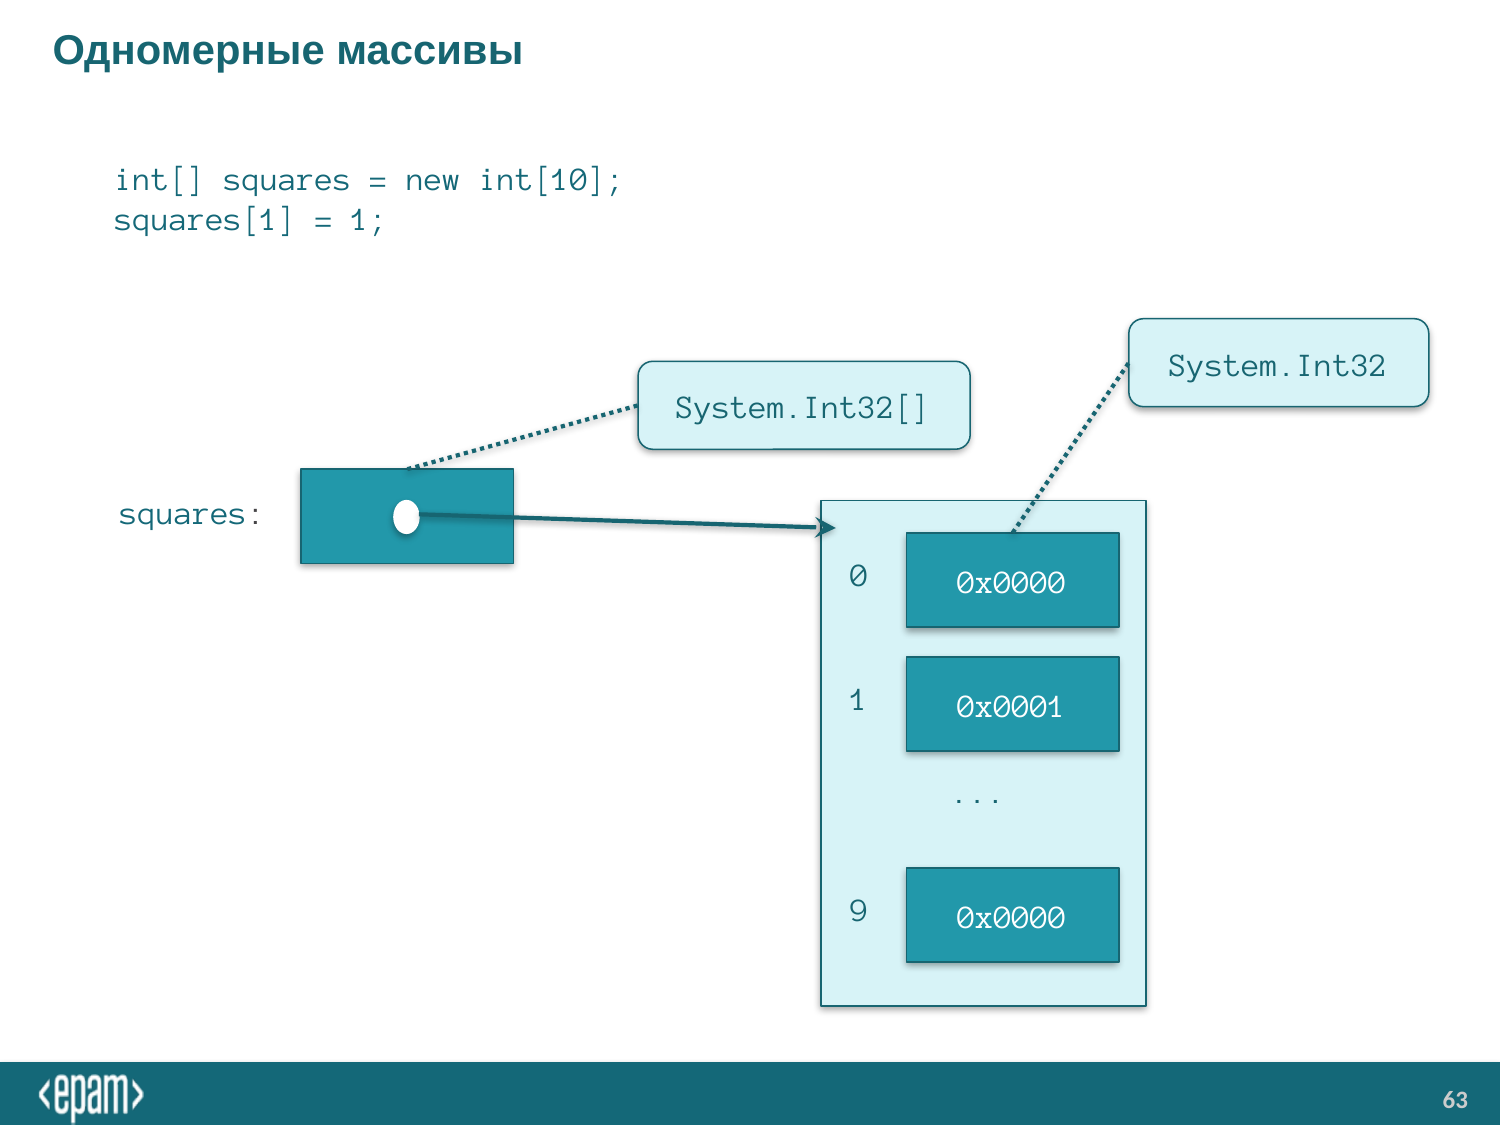

# Одномерные массивы
int[] squares = new int[10];
squares[1] = 1;
System.Int32
System.Int32[]

squares:

0x0000
0
0x0001
1
...
0x0000
9